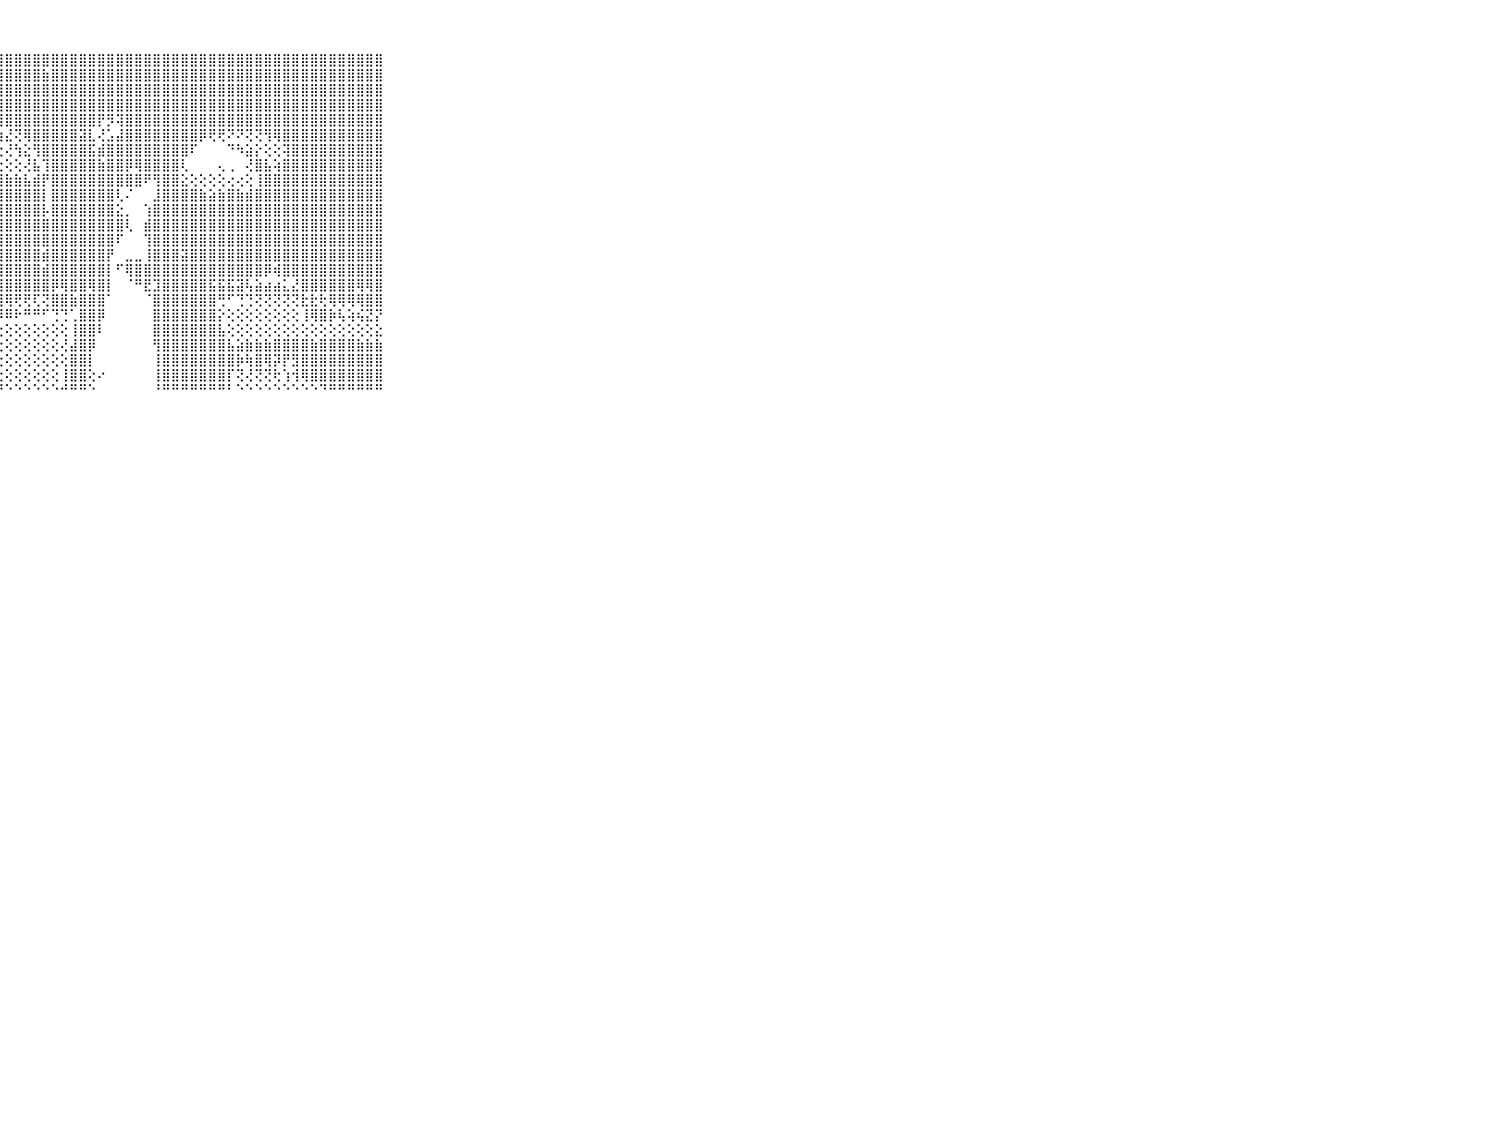

⠀⠀⠀⠀⠀⠀⠀⠀⠀⠀⠀⣿⣿⣿⣿⣿⣿⣿⣿⣿⣿⣿⣿⣿⣿⣿⣿⣿⣿⣿⣿⣿⣿⣿⣿⣿⣿⣿⣿⣿⣿⣿⣿⣿⣿⣿⣿⣿⣿⣿⣿⣿⣿⣿⣿⣿⣿⣿⣿⣿⣿⣿⣿⣿⣿⣿⣿⣿⣿⠀⠀⠀⠀⠀⠀⠀⠀⠀⠀⠀⠀
⠀⠀⠀⠀⠀⠀⠀⠀⠀⠀⠀⣿⣿⣿⣿⣿⣿⣿⣿⣿⣿⣿⣿⣿⣿⣿⣿⣿⣿⣿⣿⣿⣷⣿⣿⣿⣿⣿⣿⣿⣿⣿⣿⣿⣿⣿⣿⣿⣿⣿⣿⣿⣿⣿⣿⣿⣿⣿⣿⣿⣿⣿⣿⣿⣿⣿⣿⣿⣿⠀⠀⠀⠀⠀⠀⠀⠀⠀⠀⠀⠀
⠀⠀⠀⠀⠀⠀⠀⠀⠀⠀⠀⣿⣿⣿⣿⣿⣿⣿⣿⣿⣿⣿⣿⣿⣿⣿⣿⣿⣿⣿⣿⣿⣿⣿⣿⣿⣿⣿⣿⣿⣿⣿⣿⣿⣿⣿⣿⣿⣿⣿⣿⣿⣿⣿⣿⣿⣿⣿⣿⣿⣿⣿⣿⣿⣿⣿⣿⣿⣿⠀⠀⠀⠀⠀⠀⠀⠀⠀⠀⠀⠀
⠀⠀⠀⠀⠀⠀⠀⠀⠀⠀⠀⣿⣿⣿⣿⣿⣿⣿⣿⣿⣿⣿⣿⣿⣿⣿⣿⣿⣿⣿⣿⣿⣿⣿⣿⣿⣿⣿⣿⣿⣿⣿⣿⣿⣿⣿⣿⣿⣿⣿⣿⣿⣿⣿⣿⣿⣿⣿⣿⣿⣿⣿⣿⣿⣿⣿⣿⣿⣿⠀⠀⠀⠀⠀⠀⠀⠀⠀⠀⠀⠀
⠀⠀⠀⠀⠀⠀⠀⠀⠀⠀⠀⣿⣿⣿⣿⣿⣿⣿⣿⣿⣿⡿⢟⢟⢟⢟⢻⢿⣿⣿⣿⣿⣿⣿⣿⣿⣿⣿⡟⡻⢽⣿⣿⣿⣿⣿⣿⣿⣿⣿⣿⣿⣿⣿⣿⣿⣿⣿⣿⣿⣿⣿⣿⣿⣿⣿⣿⣿⣿⠀⠀⠀⠀⠀⠀⠀⠀⠀⠀⠀⠀
⠀⠀⠀⠀⠀⠀⠀⠀⠀⠀⠀⣿⣿⣿⣿⣿⣿⣿⣿⢟⢕⢑⢑⠕⠑⠓⠣⢵⣜⢝⢿⣿⣿⣿⣿⣿⣽⣇⢜⣡⣼⣿⣿⣿⣿⣿⣿⣿⣿⡿⢟⢟⠝⠝⢝⢝⢻⢿⣿⣿⣿⣿⣿⣿⣿⣿⣿⣿⣿⠀⠀⠀⠀⠀⠀⠀⠀⠀⠀⠀⠀
⠀⠀⠀⠀⠀⠀⠀⠀⠀⠀⠀⣿⣿⣿⣿⣿⣿⡟⢕⢕⢜⢝⢝⢝⢝⢝⢝⢕⢜⢳⣕⢻⣿⣿⣿⣿⣿⣯⣾⣿⣿⣿⣿⣿⣿⣿⣿⣿⠏⠀⠀⠀⠙⠳⣵⡕⢕⢕⢽⣿⣿⣿⣿⣿⣿⣿⣿⣿⣿⠀⠀⠀⠀⠀⠀⠀⠀⠀⠀⠀⠀
⠀⠀⠀⠀⠀⠀⠀⠀⠀⠀⠀⣿⣿⣿⣿⣿⣿⣧⣵⣕⣱⣕⢕⡕⢕⢕⢕⢕⢕⢕⢜⣧⢹⣿⣿⣿⣿⣿⣷⣿⣿⡿⢿⣿⣿⣿⣿⢇⠀⠀⠀⢄⢀⠀⢜⣿⣧⢵⣿⣿⣿⣿⣿⣿⣿⣿⣿⣿⣿⠀⠀⠀⠀⠀⠀⠀⠀⠀⠀⠀⠀
⠀⠀⠀⠀⠀⠀⠀⠀⠀⠀⠀⣿⣿⣿⣿⣿⣿⣿⣿⣿⣿⣿⣿⣿⣿⣾⣿⣾⣷⣷⣧⣾⡟⣿⣿⣿⣿⣿⣿⣿⣿⣿⣿⠟⢻⣿⣿⣕⢕⢕⢕⢕⢔⢔⢕⢸⣿⣿⣿⣿⣿⣿⣿⣿⣿⣿⣿⣿⣿⠀⠀⠀⠀⠀⠀⠀⠀⠀⠀⠀⠀
⠀⠀⠀⠀⠀⠀⠀⠀⠀⠀⠀⣿⣿⣿⣿⣿⣿⣿⣿⣿⣿⣿⣿⣿⣿⣿⣿⣿⣿⣿⣿⣿⡇⣿⣿⣿⣿⣿⣿⣿⢇⠌⠀⠀⣸⣿⣿⣿⣿⣷⣵⣷⣿⣷⣾⣿⣿⣿⣿⣿⣿⣿⣿⣿⣿⣿⣿⣿⣿⠀⠀⠀⠀⠀⠀⠀⠀⠀⠀⠀⠀
⠀⠀⠀⠀⠀⠀⠀⠀⠀⠀⠀⣿⣿⣿⣿⣿⣿⣿⣿⣿⣿⣿⣿⣿⣿⣿⣿⣿⣿⣿⣿⣿⡧⣿⣿⣿⣿⣿⣿⣿⣕⡀⠀⢱⣿⣿⣿⣿⣿⣿⣿⣿⣿⣿⣿⣿⣿⣿⣿⣿⣿⣿⣿⣿⣿⣿⣿⣿⣿⠀⠀⠀⠀⠀⠀⠀⠀⠀⠀⠀⠀
⠀⠀⠀⠀⠀⠀⠀⠀⠀⠀⠀⣿⣿⣿⣿⣿⣿⣿⣿⣿⣿⣿⣿⣿⣿⣿⣿⣿⣿⣿⣿⣿⣿⣿⣿⣿⣿⣿⣿⣿⣿⢇⠀⣾⣿⣿⣿⣿⣿⣿⣿⣿⣿⣿⣿⣿⣿⣿⣿⣿⣿⣿⣿⣿⣿⣿⣿⣿⣿⠀⠀⠀⠀⠀⠀⠀⠀⠀⠀⠀⠀
⠀⠀⠀⠀⠀⠀⠀⠀⠀⠀⠀⣿⣿⣿⣿⣿⣿⣿⣿⣿⣿⣿⣿⣿⣿⣿⣿⣿⣿⣿⣿⣿⣿⣿⣿⣿⣿⣿⣿⣿⠏⠀⠀⢹⣿⣿⣿⣿⣿⣿⣿⣿⣿⣿⣿⣿⣿⣿⣿⣿⣿⣿⣿⣿⣿⣿⣿⣿⣿⠀⠀⠀⠀⠀⠀⠀⠀⠀⠀⠀⠀
⠀⠀⠀⠀⠀⠀⠀⠀⠀⠀⠀⣿⣿⣿⣿⣿⣿⣿⣿⣿⣿⣿⣿⣿⣿⣿⣿⣿⣿⣿⣿⣿⣾⣿⣿⣿⣿⣿⣿⡟⠀⣀⣀⢸⣿⣿⣿⣽⣿⣿⣿⣿⣿⣿⣿⣿⣿⣿⣿⣿⣿⣿⣿⣿⣿⣿⣿⣿⣿⠀⠀⠀⠀⠀⠀⠀⠀⠀⠀⠀⠀
⠀⠀⠀⠀⠀⠀⠀⠀⠀⠀⠀⣿⣿⣿⣿⣿⣿⣿⣿⣿⣿⣿⣿⣿⣿⣿⣿⣿⣿⣿⣿⣿⣾⣿⣿⣿⣿⣿⣿⡇⠋⢿⣿⣿⣿⣿⣿⣿⣿⣿⣿⣿⣿⣿⣿⣿⡿⢾⣿⣿⣿⣿⣿⣿⣿⣿⣿⣿⣿⠀⠀⠀⠀⠀⠀⠀⠀⠀⠀⠀⠀
⠀⠀⠀⠀⠀⠀⠀⠀⠀⠀⠀⣿⣿⣿⣿⣿⣿⣿⣿⣿⣿⣿⣿⣿⣿⣿⣿⣿⣿⣿⣿⣿⣿⡿⢿⣿⣿⢿⣿⡇⠀⠈⠛⣟⣹⣿⣿⣿⣿⣿⣯⣯⣯⣽⢧⣵⣴⣴⣅⣜⣿⣿⣿⣿⣿⣿⢿⢿⣿⠀⠀⠀⠀⠀⠀⠀⠀⠀⠀⠀⠀
⠀⠀⠀⠀⠀⠀⠀⠀⠀⠀⠀⣿⣿⣿⣿⣿⣿⣽⣿⣽⣽⣽⣽⣹⣯⣿⣿⣿⢿⢟⢟⢏⢝⣿⣿⣷⣿⣿⣿⠁⠀⠀⠀⠈⣿⣿⣿⣿⣿⣿⣿⢛⠋⢙⢙⢝⢝⢝⢝⢝⣗⣗⢗⢿⢿⢿⢿⣿⣿⠀⠀⠀⠀⠀⠀⠀⠀⠀⠀⠀⠀
⠀⠀⠀⠀⠀⠀⠀⠀⠀⠀⠀⣿⣿⣿⣿⣿⣿⣿⣿⣿⣿⣿⣿⣿⡿⢾⠿⠿⠿⠗⠛⠛⠋⢙⢙⢁⣿⣿⡿⠀⠀⠀⠀⠀⣿⣿⣿⣿⣿⣿⣿⡕⢕⢕⢕⢕⢕⢕⢕⢕⢸⢿⣿⡷⢧⢵⢮⣝⡝⠀⠀⠀⠀⠀⠀⠀⠀⠀⠀⠀⠀
⠀⠀⠀⠀⠀⠀⠀⠀⠀⠀⠀⠛⢋⢙⢙⢍⢍⢍⢍⢕⢕⢔⢔⢔⢔⢔⢕⢕⢕⢕⢕⢕⢕⢕⢕⢸⣿⣿⠇⠀⠀⠀⠀⠀⣿⣿⣿⣿⣿⣿⣿⣧⢕⢕⢕⢕⢕⢕⢕⢕⢕⢕⢕⢕⢕⢕⢕⢕⣕⠀⠀⠀⠀⠀⠀⠀⠀⠀⠀⠀⠀
⠀⠀⠀⠀⠀⠀⠀⠀⠀⠀⠀⠕⢕⢕⢕⢕⢕⢕⢕⢕⢕⢕⢕⢕⢕⢕⢕⢕⢕⢕⢕⢕⢕⢕⢜⣼⣿⡿⠀⠀⠀⠀⠀⠀⢻⣿⣿⣿⣿⣿⣿⣿⣧⣵⣷⣷⣷⣿⣿⣿⣿⣷⣿⣿⣿⣿⣷⣷⣷⠀⠀⠀⠀⠀⠀⠀⠀⠀⠀⠀⠀
⠀⠀⠀⠀⠀⠀⠀⠀⠀⠀⠀⠀⢕⢕⢕⢕⢕⢕⢕⢕⢕⢕⢕⢕⢕⢕⢕⢕⢕⢕⢕⢕⢕⢕⢕⣿⣿⡇⠀⠀⠀⠀⠀⠀⢸⣿⣿⣿⣿⣿⣿⣿⣿⡷⢷⣿⢿⡽⡟⣻⣿⣿⣿⣿⣿⣿⣿⣿⣿⠀⠀⠀⠀⠀⠀⠀⠀⠀⠀⠀⠀
⠀⠀⠀⠀⠀⠀⠀⠀⠀⠀⠀⢕⢕⢕⢕⢕⢕⢕⢕⢕⢕⢕⢕⢕⢕⢕⢕⢕⢕⢕⢕⢕⢕⢕⢸⣿⣿⢕⠔⠀⠀⠀⠀⠀⢸⣿⣿⣿⣿⣿⣿⣿⡏⢝⢜⢝⢝⢗⢱⢺⢿⣿⣿⣿⣿⣿⣿⣿⣿⠀⠀⠀⠀⠀⠀⠀⠀⠀⠀⠀⠀
⠀⠀⠀⠀⠀⠀⠀⠀⠀⠀⠀⠀⠑⠑⠑⠑⠑⠑⠑⠑⠑⠑⠑⠑⠑⠑⠑⠘⠑⠑⠑⠑⠑⠑⠚⠛⠛⠑⠀⠀⠀⠀⠀⠀⠘⠛⠛⠛⠛⠛⠛⠛⠃⠑⠑⠑⠑⠑⠑⠑⠑⠑⠙⠛⠛⠛⠛⠛⠛⠀⠀⠀⠀⠀⠀⠀⠀⠀⠀⠀⠀